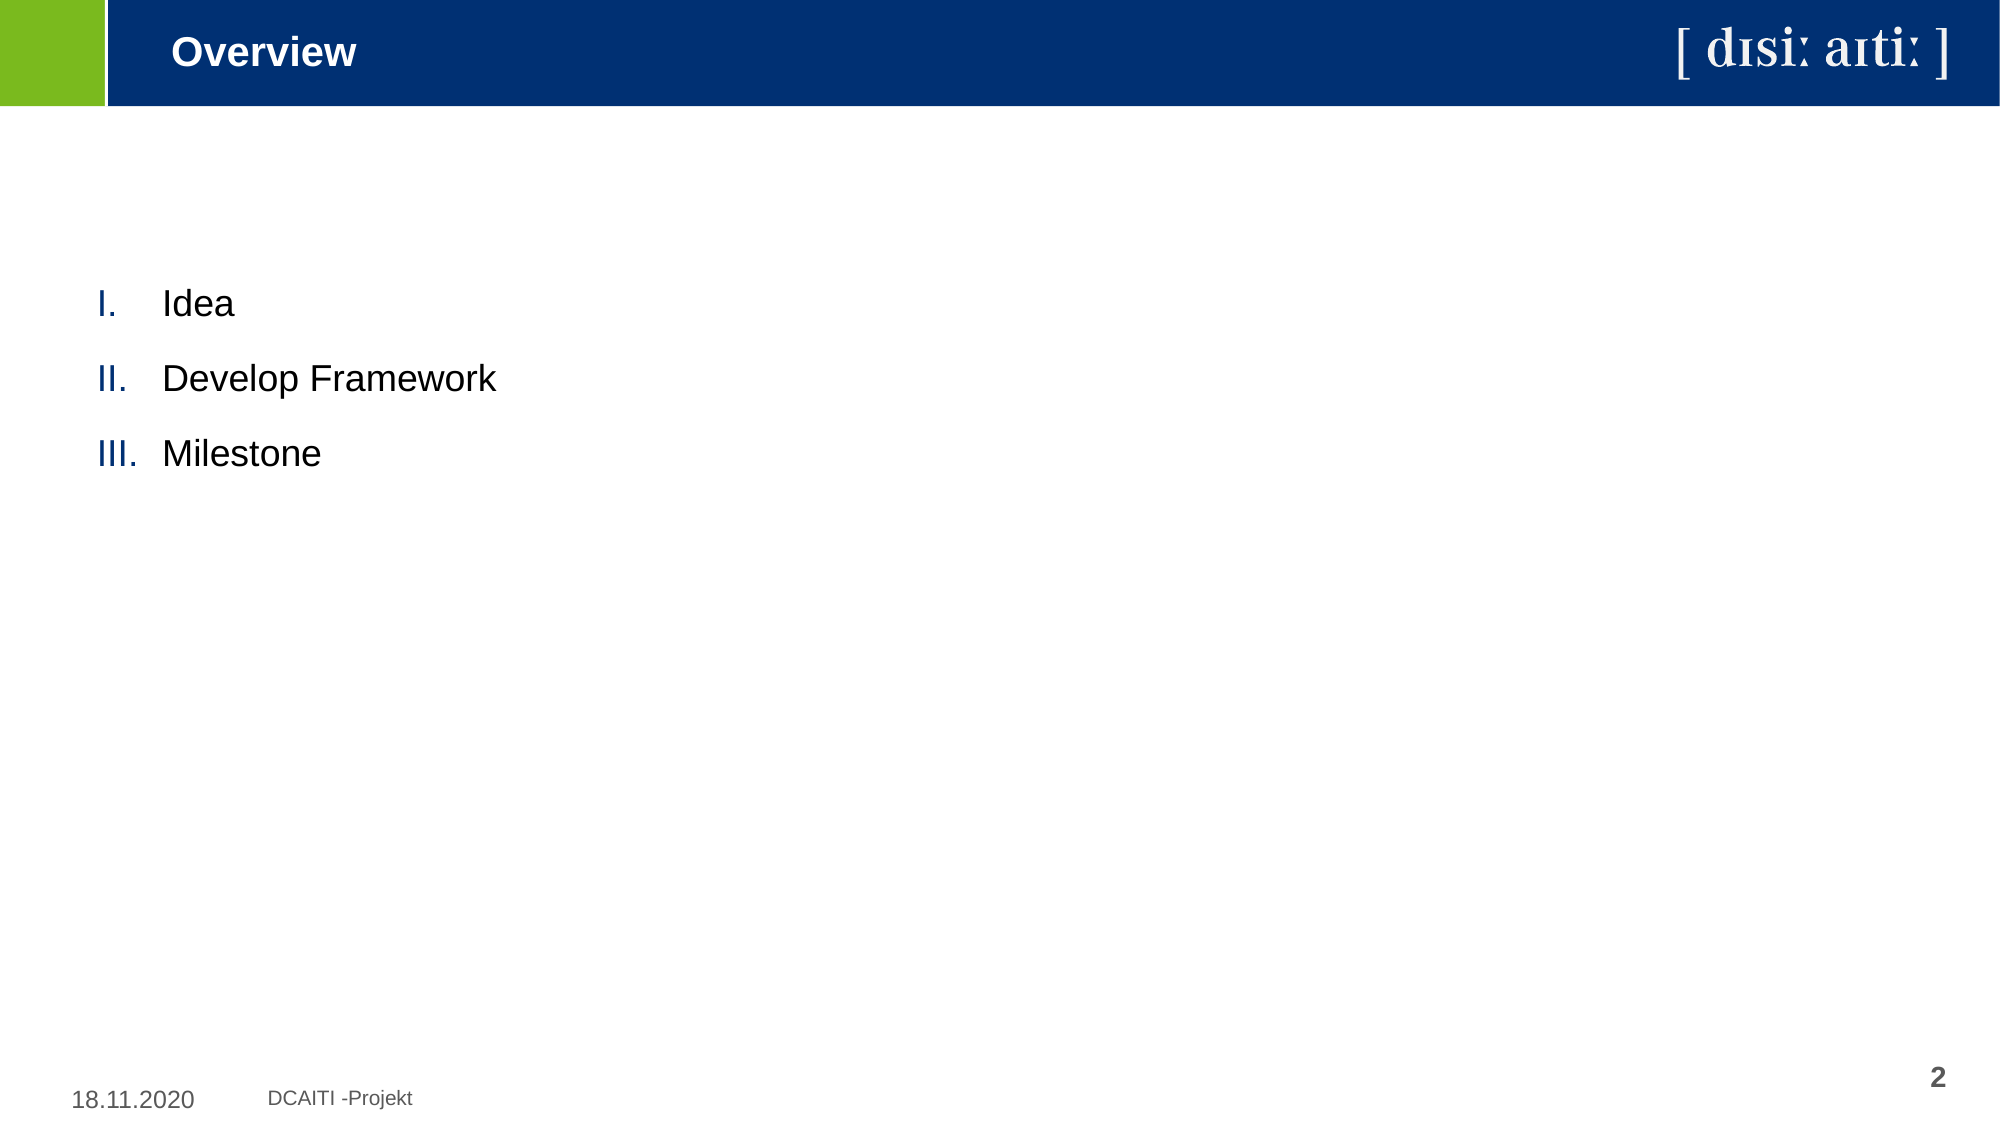

Overview

Idea
Develop Framework
Milestone
2
18.11.2020
DCAITI -Projekt